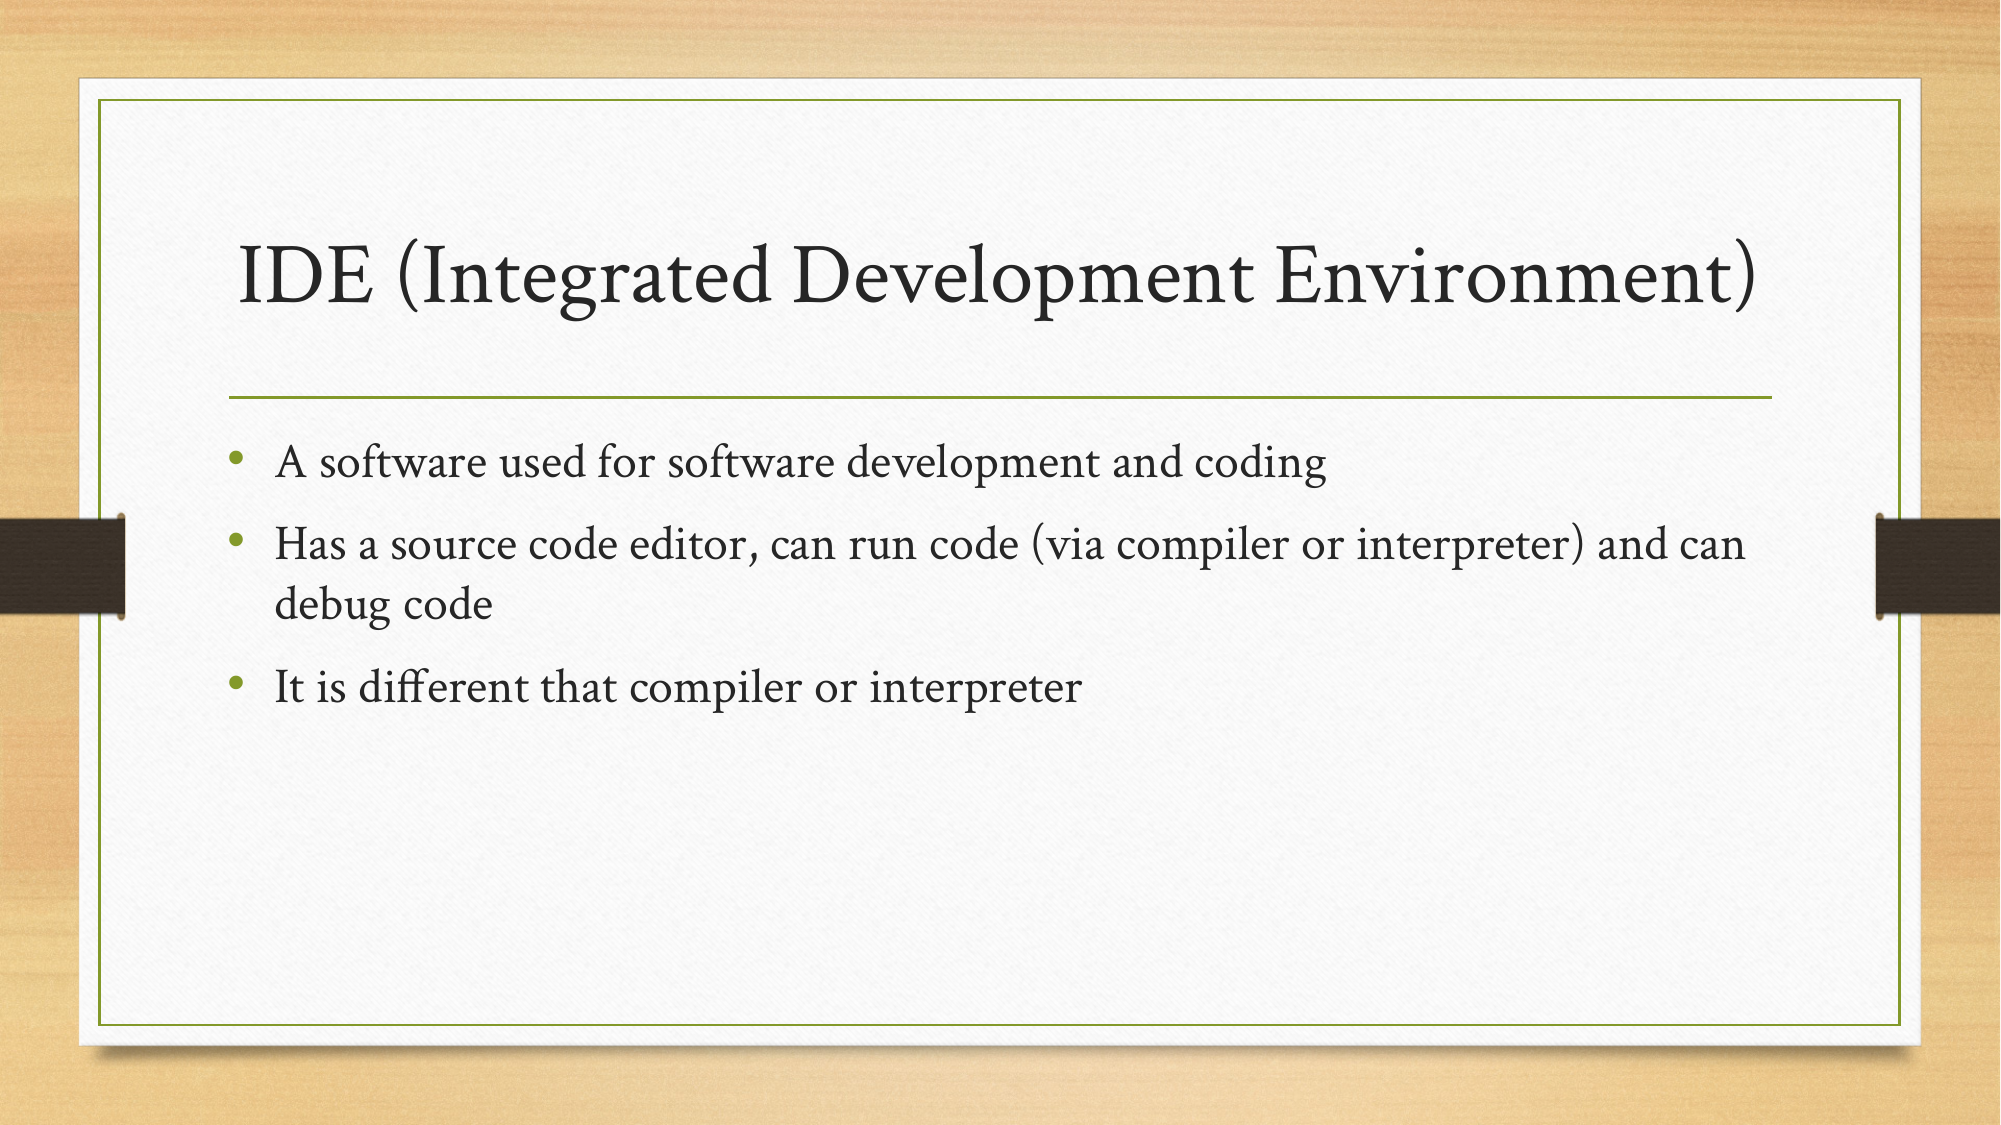

# IDE (Integrated Development Environment)
A software used for software development and coding
Has a source code editor, can run code (via compiler or interpreter) and can debug code
It is different that compiler or interpreter